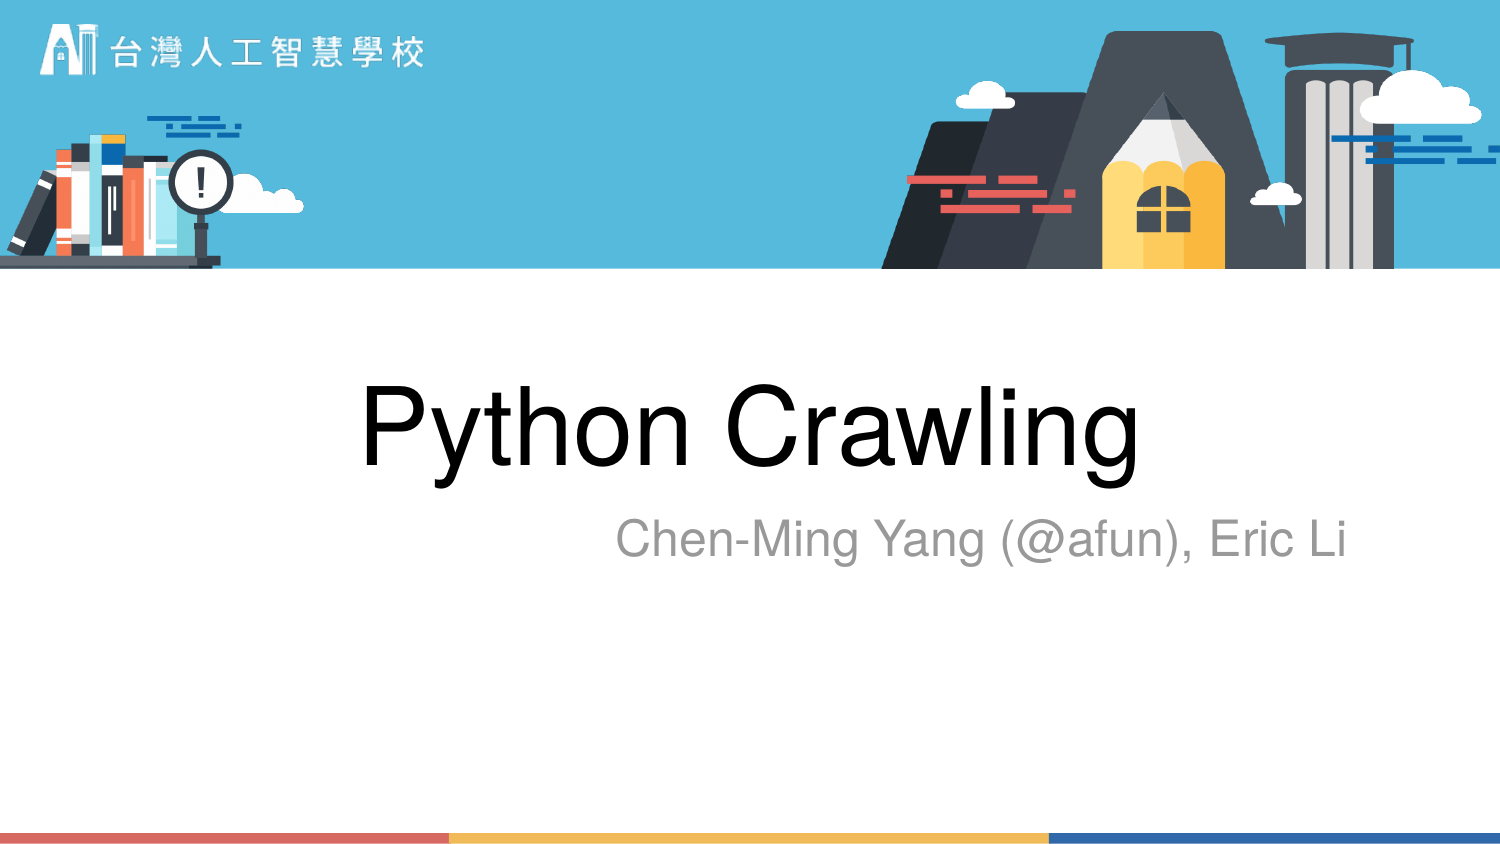

# Python Crawling
Chen-Ming Yang (@afun), Eric Li